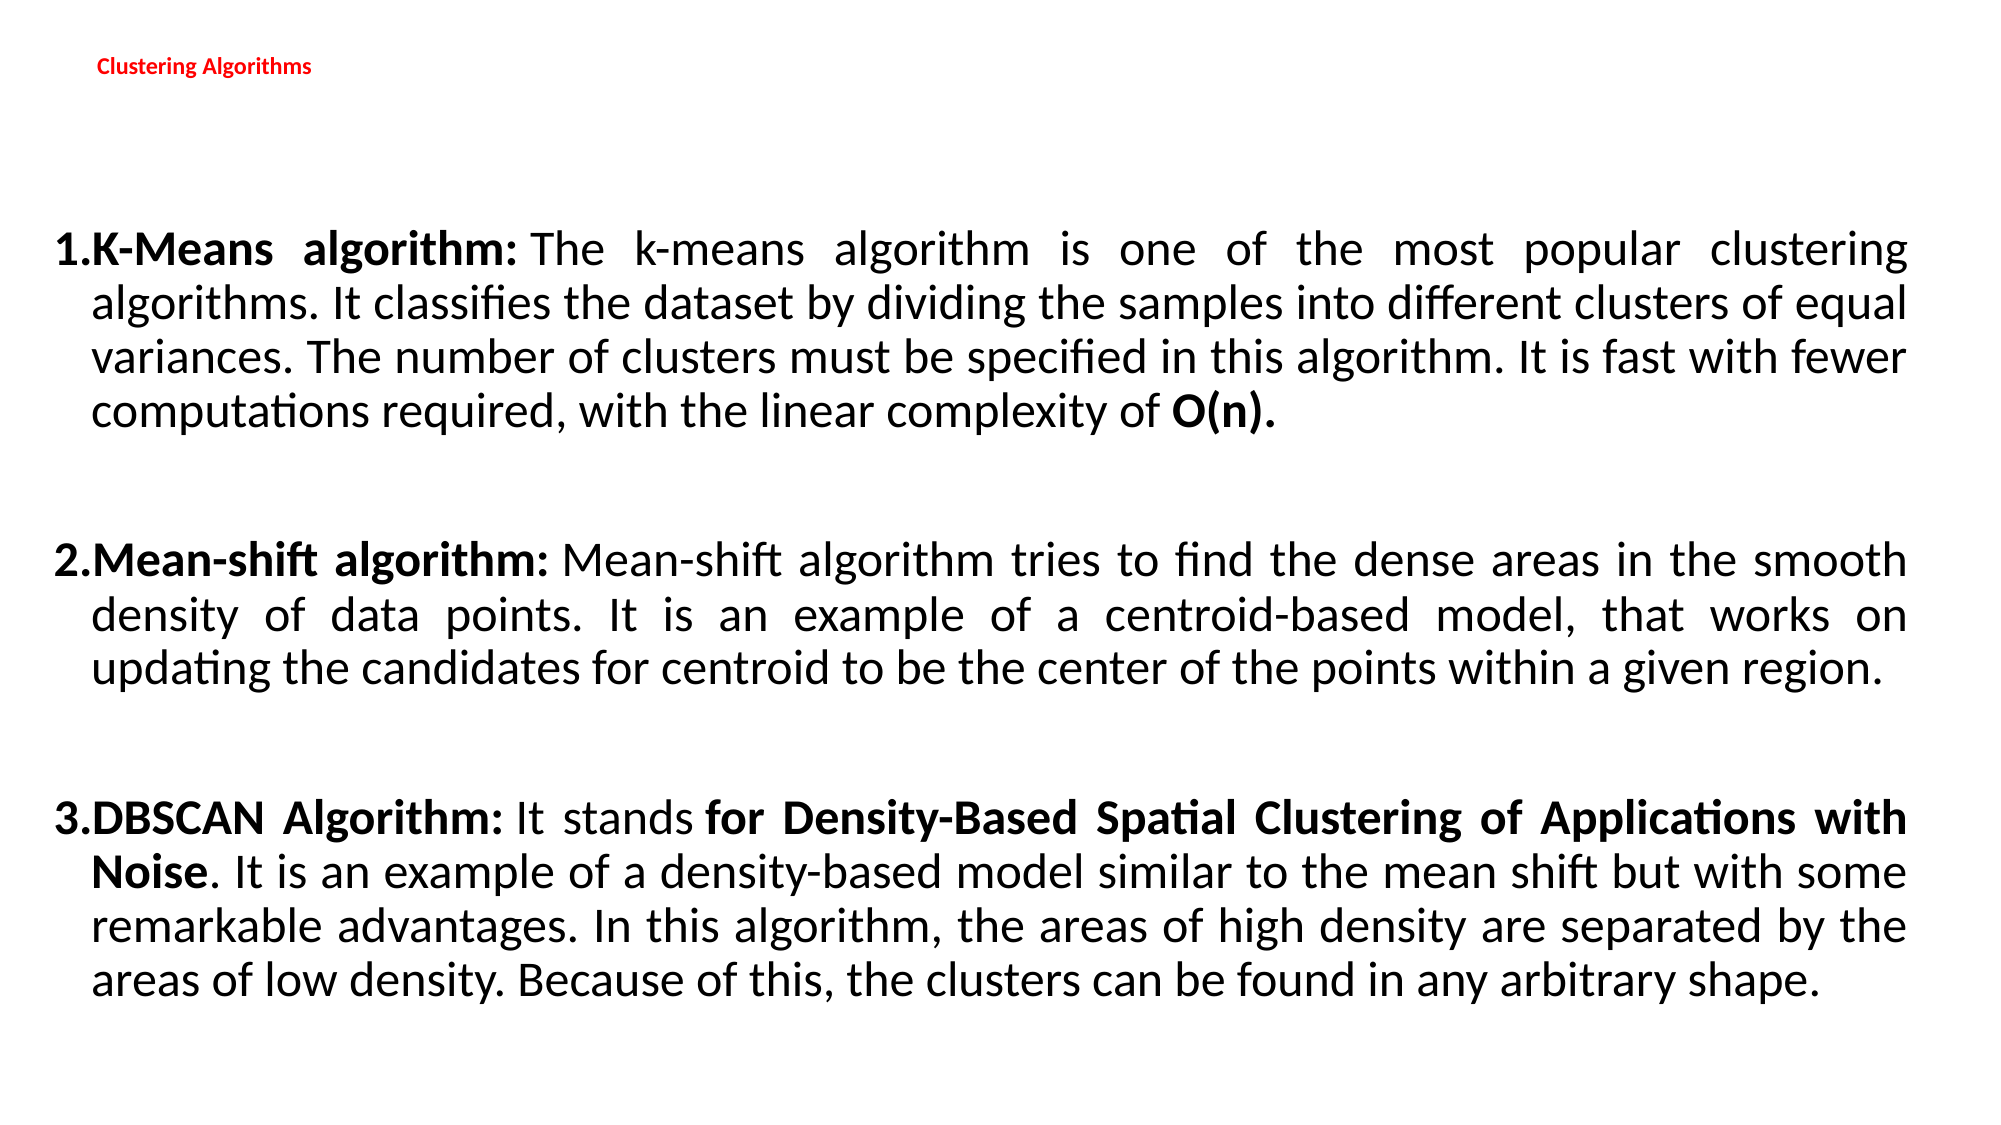

# Clustering Algorithms

K-Means algorithm: The k-means algorithm is one of the most popular clustering algorithms. It classifies the dataset by dividing the samples into different clusters of equal variances. The number of clusters must be specified in this algorithm. It is fast with fewer computations required, with the linear complexity of O(n).

Mean-shift algorithm: Mean-shift algorithm tries to find the dense areas in the smooth density of data points. It is an example of a centroid-based model, that works on updating the candidates for centroid to be the center of the points within a given region.

DBSCAN Algorithm: It stands for Density-Based Spatial Clustering of Applications with Noise. It is an example of a density-based model similar to the mean shift but with some remarkable advantages. In this algorithm, the areas of high density are separated by the areas of low density. Because of this, the clusters can be found in any arbitrary shape.